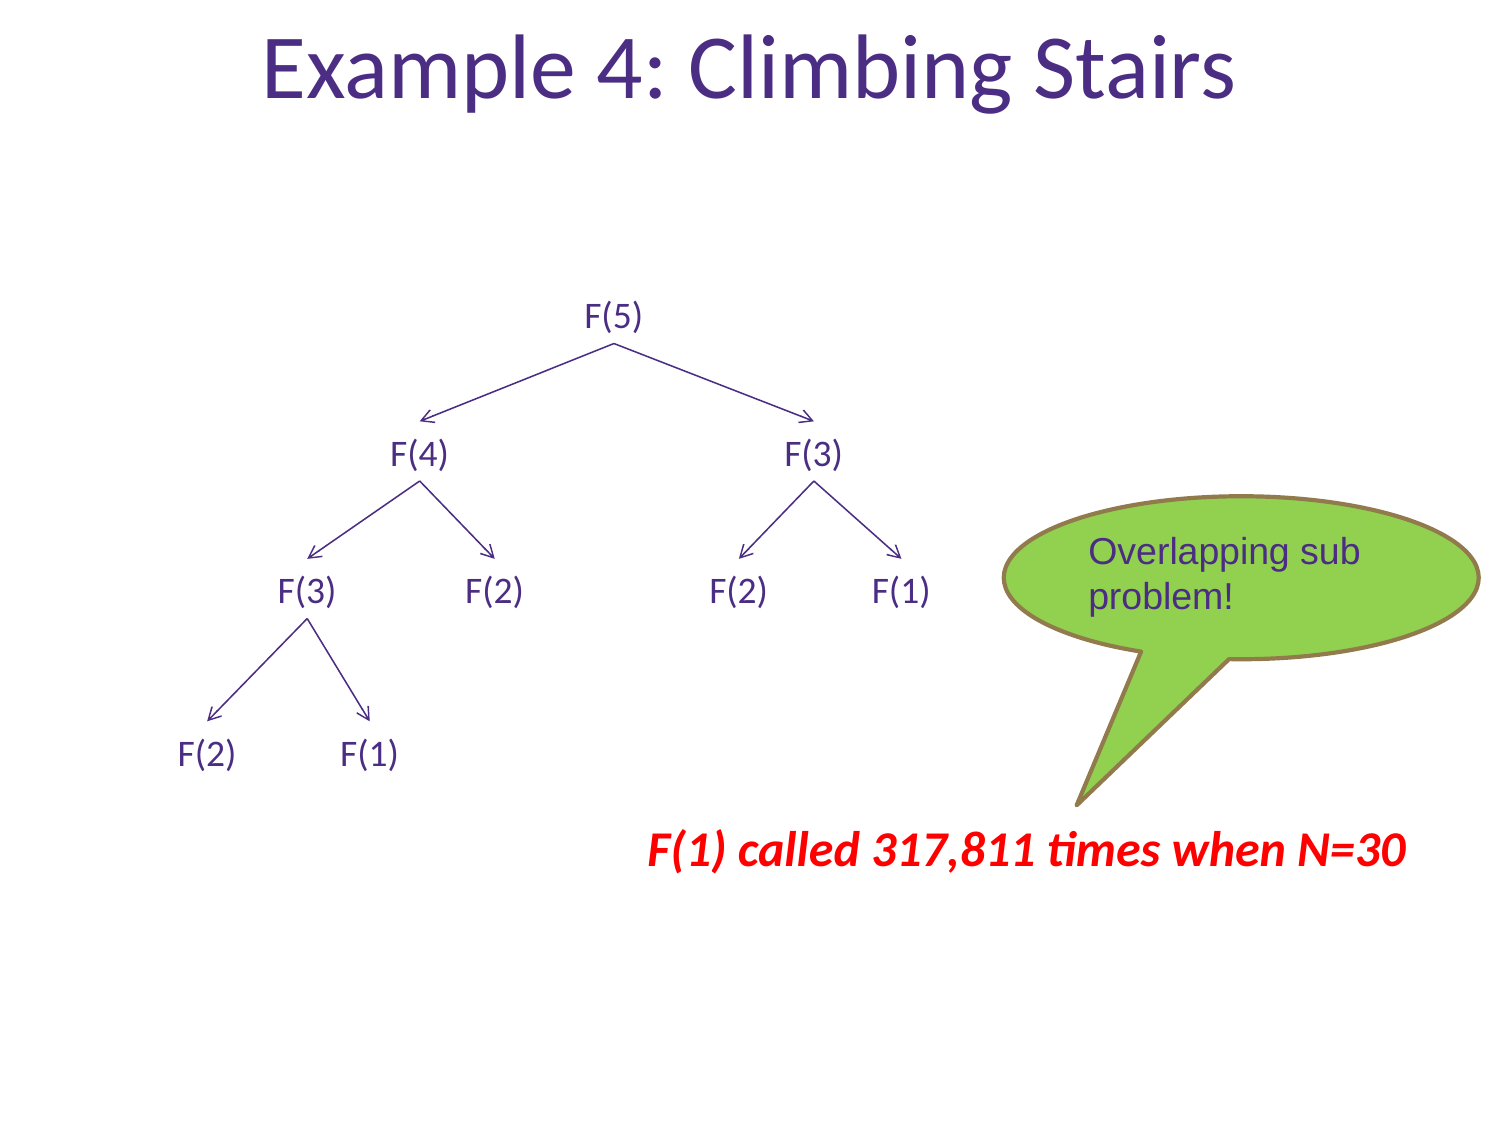

# Example 4: Climbing Stairs
F(5)
F(4)
F(3)
Overlapping sub problem!
F(3)
F(2)
F(2)
F(1)
F(2)
F(1)
F(1) called 317,811 times when N=30